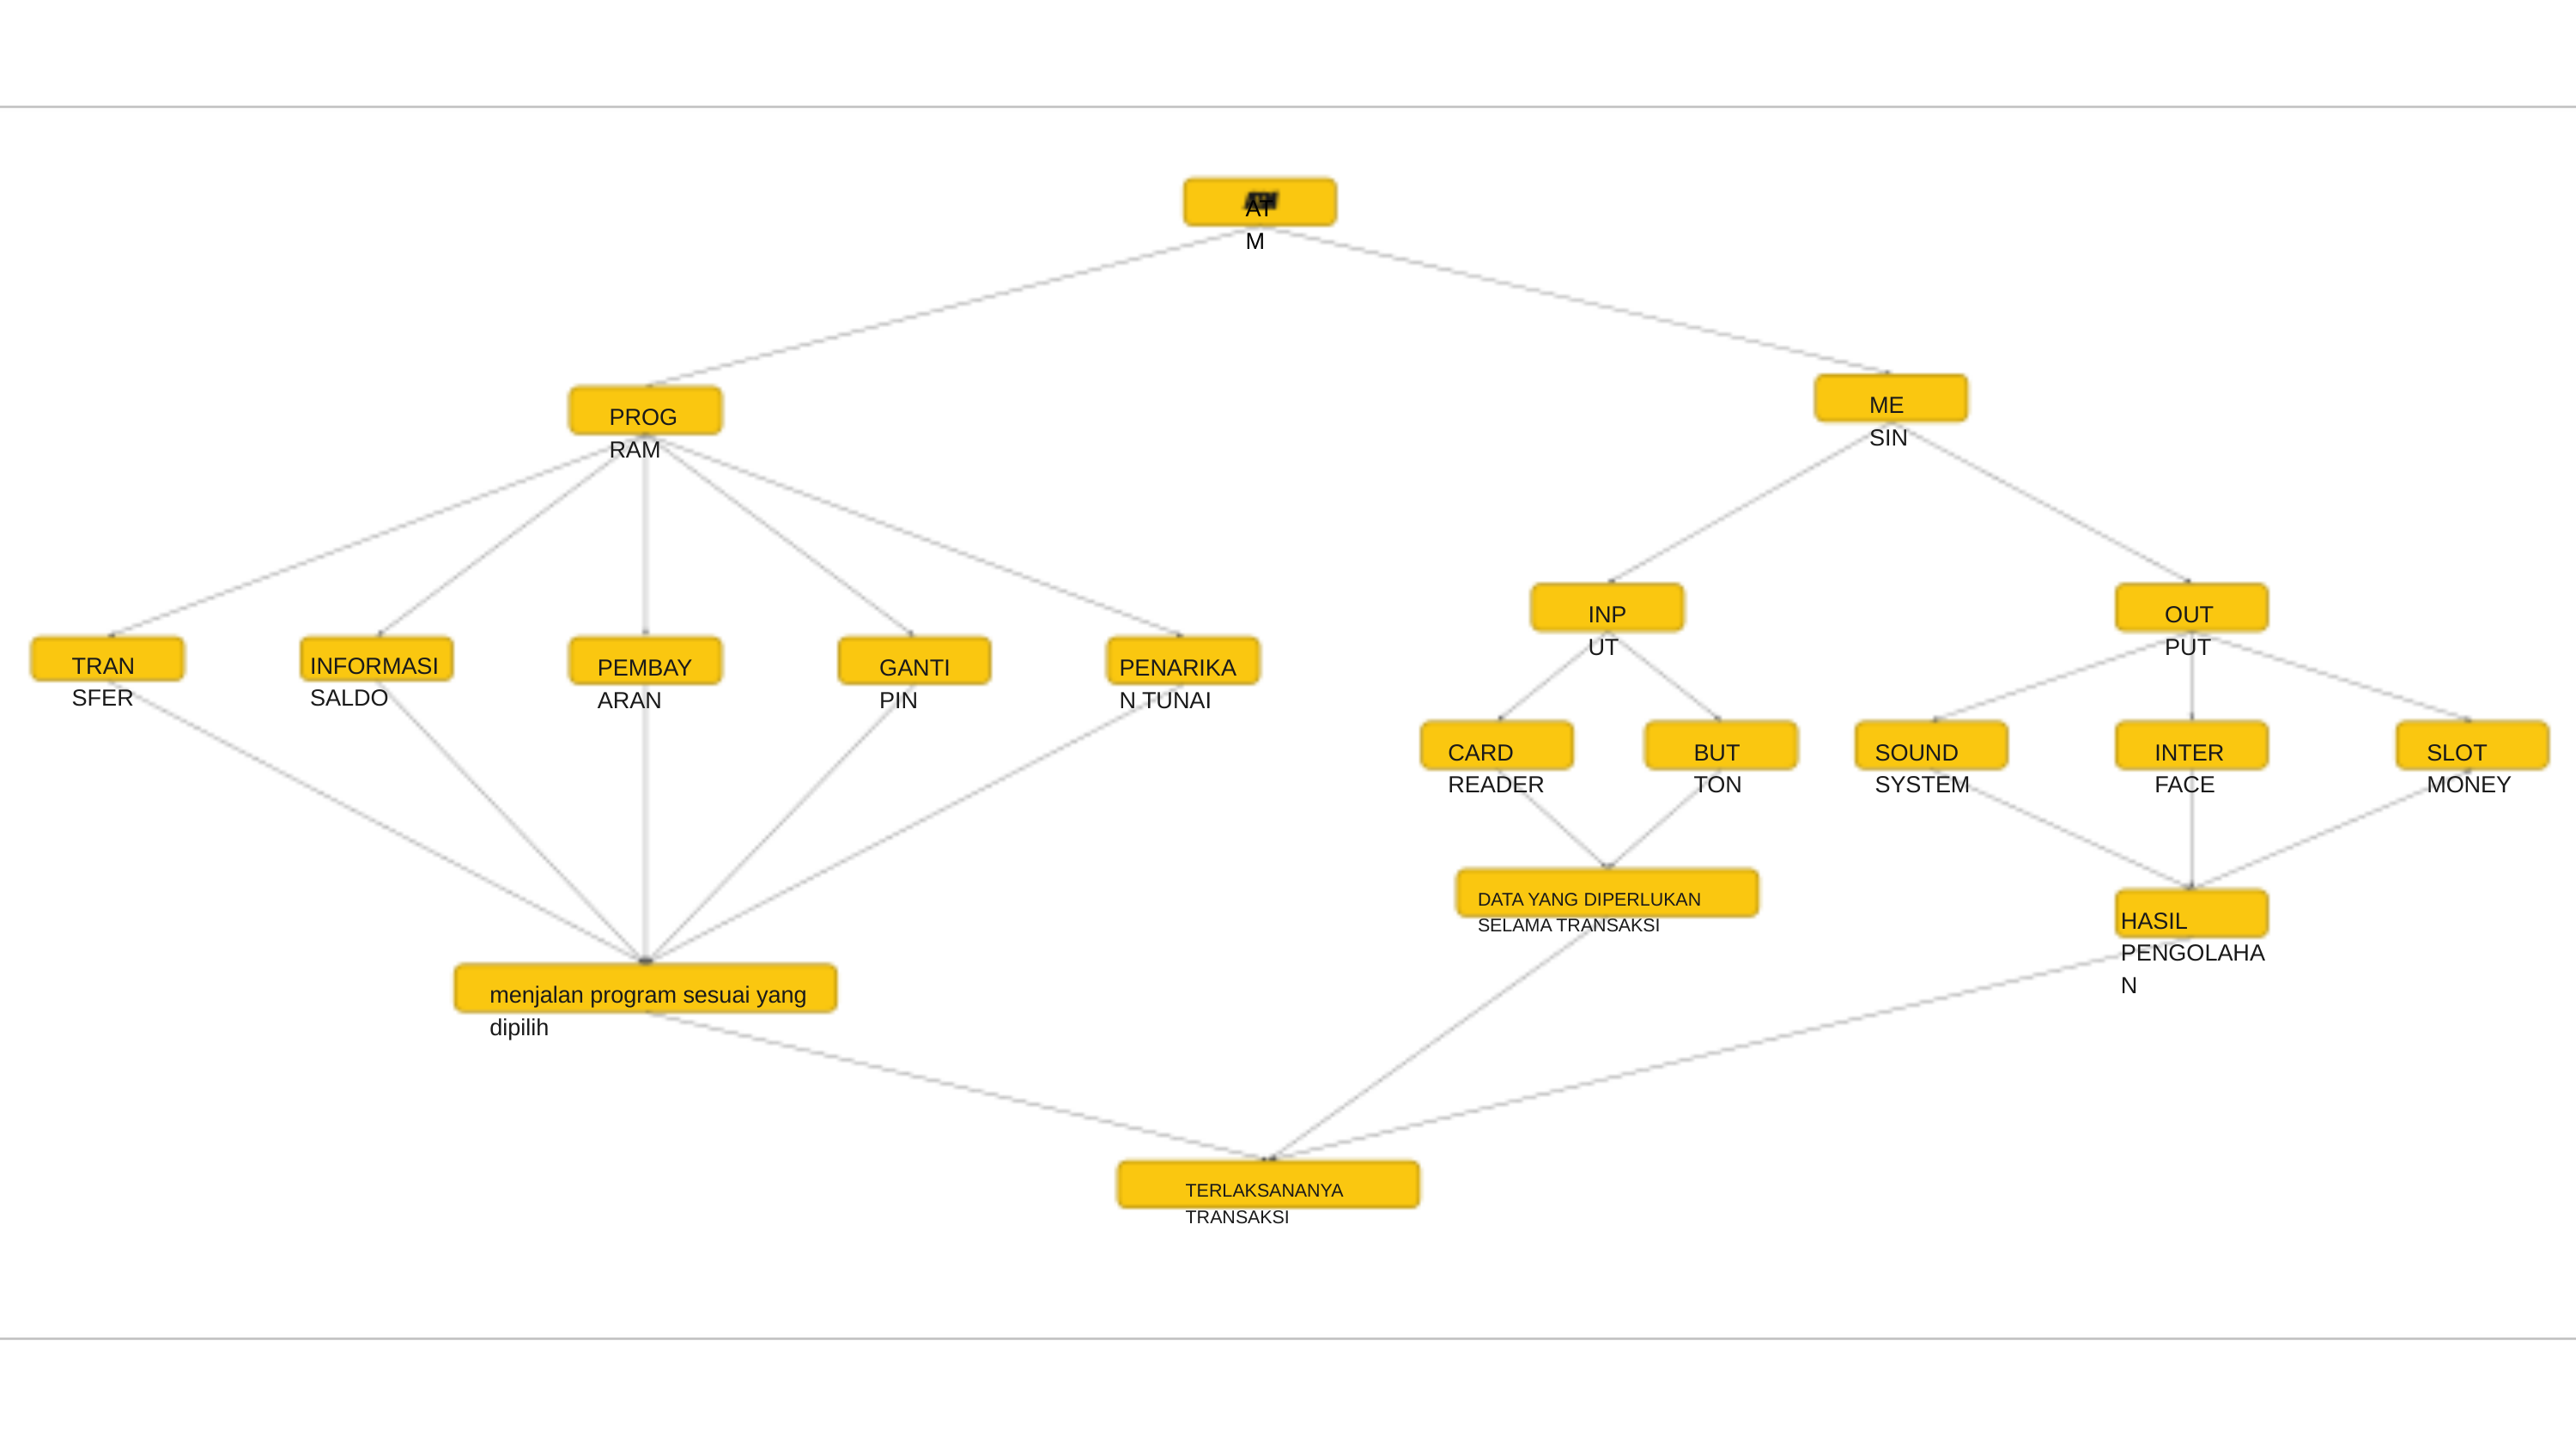

ATM
MESIN
PROGRAM
INPUT
OUTPUT
TRANSFER
INFORMASI SALDO
PEMBAYARAN
GANTI PIN
PENARIKAN TUNAI
CARD READER
BUTTON
SOUND SYSTEM
INTERFACE
SLOT MONEY
DATA YANG DIPERLUKAN SELAMA TRANSAKSI
HASIL PENGOLAHAN
menjalan program sesuai yang dipilih
TERLAKSANANYA TRANSAKSI